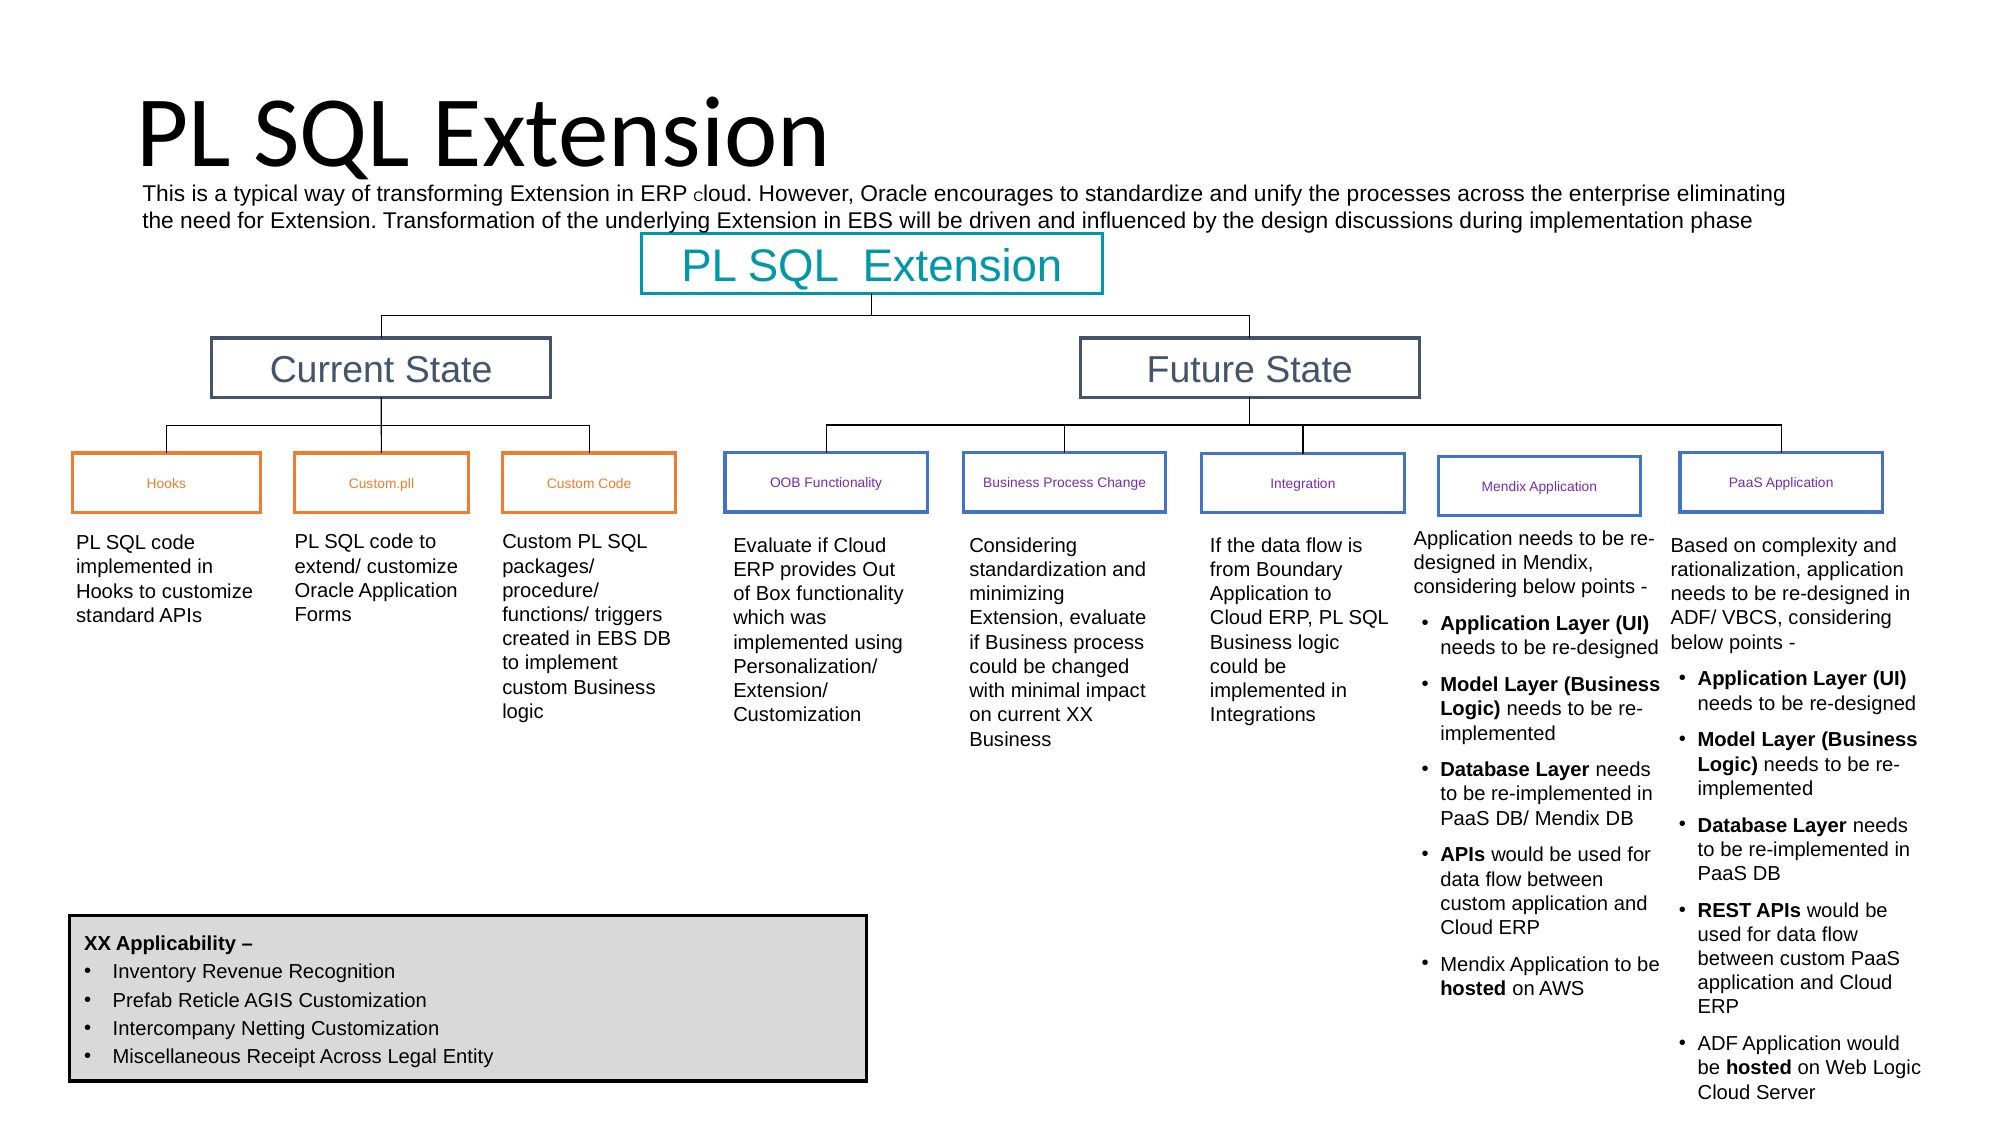

PL SQL Extension
This is a typical way of transforming Extension in ERP Cloud. However, Oracle encourages to standardize and unify the processes across the enterprise eliminating the need for Extension. Transformation of the underlying Extension in EBS will be driven and influenced by the design discussions during implementation phase
PL SQL  Extension
Current State
Future State
OOB Functionality
Business Process Change
PaaS Application
Hooks
Custom.pll
Custom Code
Integration
Mendix Application
Application needs to be re-designed in Mendix, considering below points -
Application Layer (UI) needs to be re-designed
Model Layer (Business Logic) needs to be re-implemented
Database Layer needs to be re-implemented in PaaS DB/ Mendix DB
APIs would be used for data flow between custom application and Cloud ERP
Mendix Application to be hosted on AWS
Evaluate if Cloud ERP provides Out of Box functionality which was implemented using Personalization/ Extension/ Customization
Considering standardization and minimizing Extension, evaluate if Business process could be changed with minimal impact on current XX Business
If the data flow is from Boundary Application to Cloud ERP, PL SQL Business logic could be implemented in Integrations
Based on complexity and rationalization, application needs to be re-designed in ADF/ VBCS, considering below points -
Application Layer (UI) needs to be re-designed
Model Layer (Business Logic) needs to be re-implemented
Database Layer needs to be re-implemented in PaaS DB
REST APIs would be used for data flow between custom PaaS application and Cloud ERP
ADF Application would be hosted on Web Logic Cloud Server
Custom PL SQL packages/ procedure/ functions/ triggers created in EBS DB to implement custom Business logic
PL SQL code to extend/ customize Oracle Application Forms
PL SQL code implemented in Hooks to customize standard APIs
XX Applicability –
Inventory Revenue Recognition
Prefab Reticle AGIS Customization
Intercompany Netting Customization
Miscellaneous Receipt Across Legal Entity